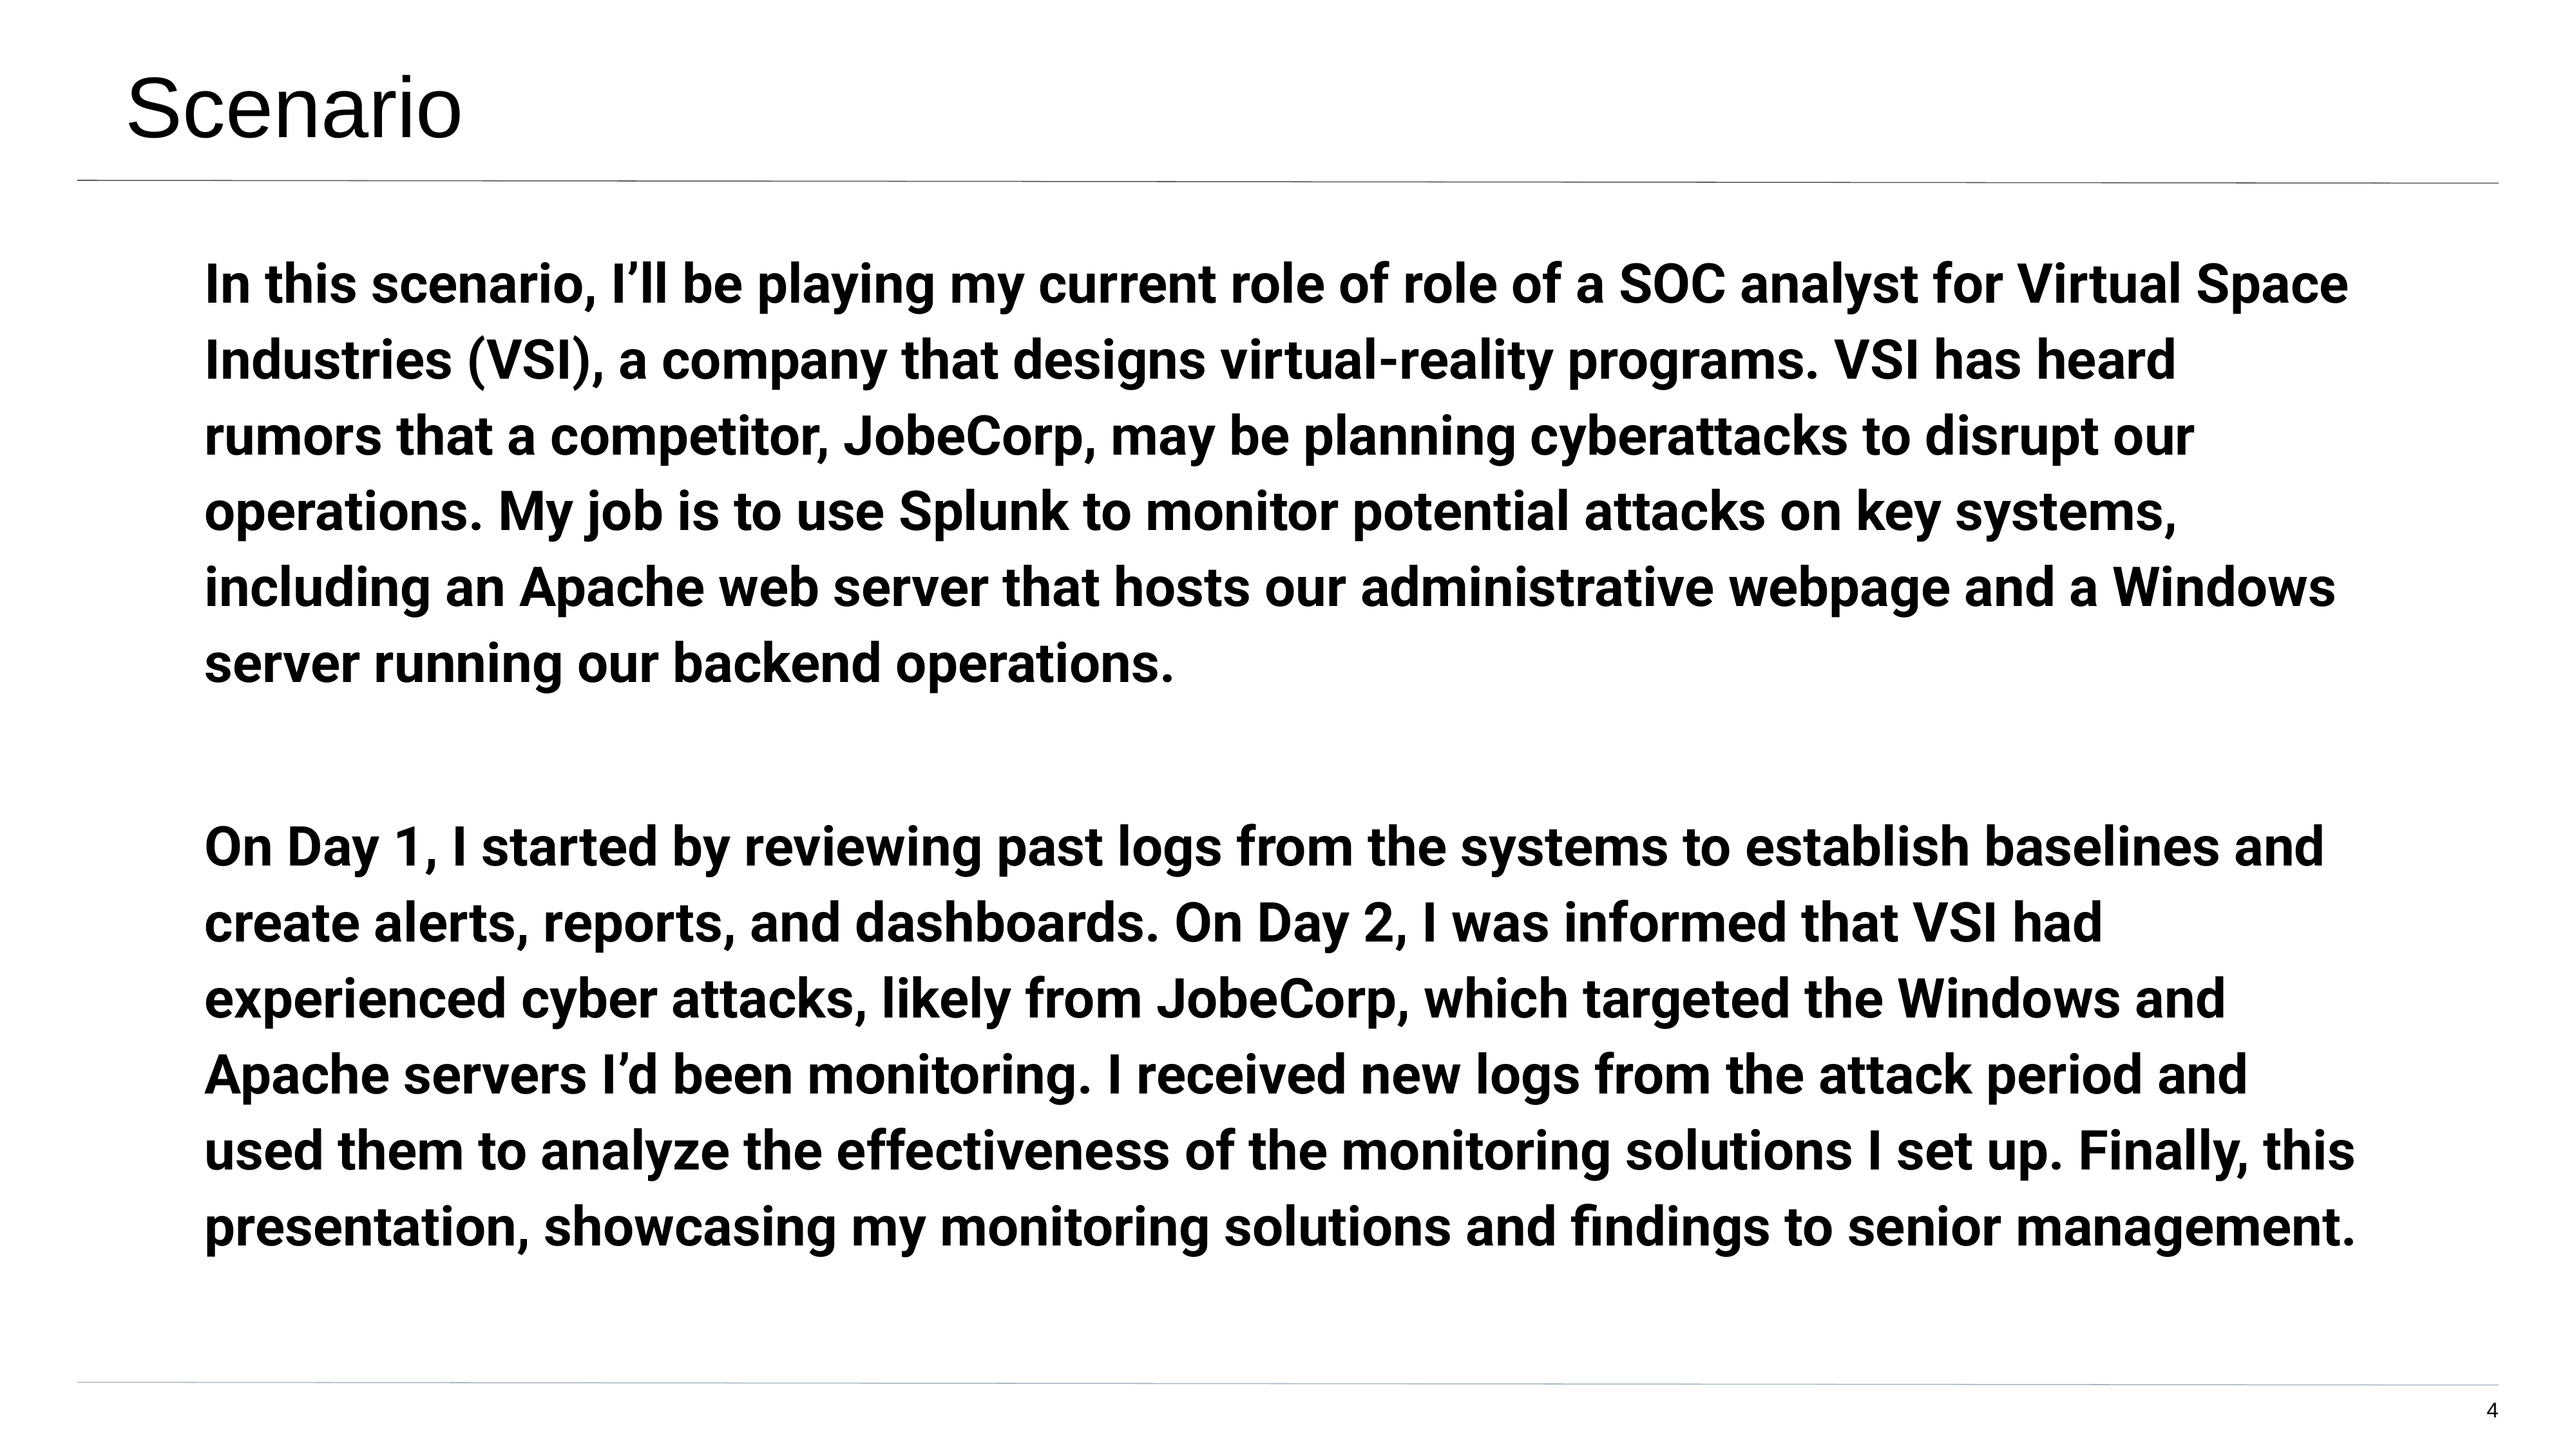

# Scenario
In this scenario, I’ll be playing my current role of role of a SOC analyst for Virtual Space Industries (VSI), a company that designs virtual-reality programs. VSI has heard rumors that a competitor, JobeCorp, may be planning cyberattacks to disrupt our operations. My job is to use Splunk to monitor potential attacks on key systems, including an Apache web server that hosts our administrative webpage and a Windows server running our backend operations.

On Day 1, I started by reviewing past logs from the systems to establish baselines and create alerts, reports, and dashboards. On Day 2, I was informed that VSI had experienced cyber attacks, likely from JobeCorp, which targeted the Windows and Apache servers I’d been monitoring. I received new logs from the attack period and used them to analyze the effectiveness of the monitoring solutions I set up. Finally, this presentation, showcasing my monitoring solutions and findings to senior management.
4